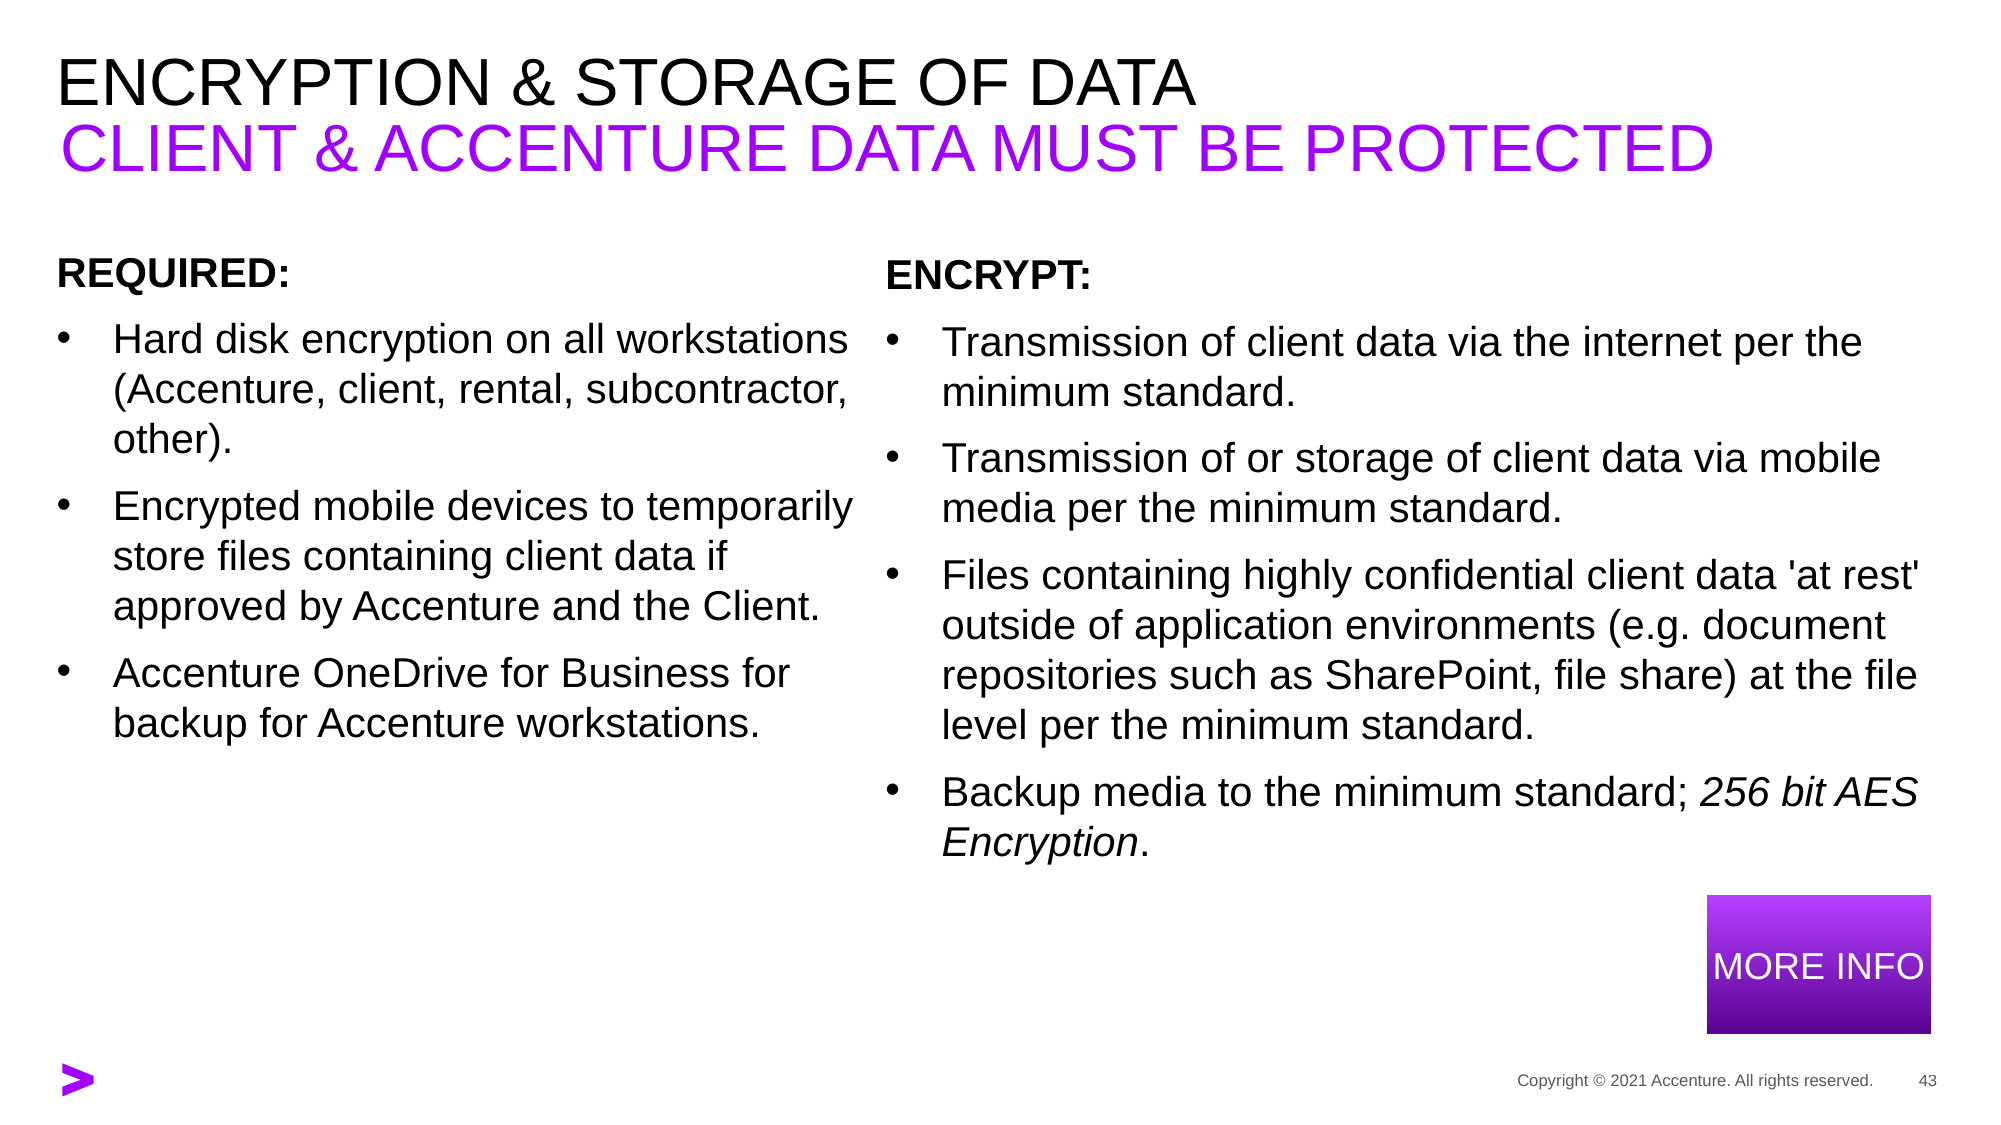

# ENCRYPTION & STORAGE OF DATA
CLIENT & ACCENTURE DATA MUST BE PROTECTED

ENCRYPT:
Transmission of client data via the internet per the minimum standard.
Transmission of or storage of client data via mobile media per the minimum standard.
Files containing highly confidential client data 'at rest' outside of application environments (e.g. document repositories such as SharePoint, file share) at the file level per the minimum standard.
Backup media to the minimum standard; 256 bit AES Encryption.

REQUIRED:
Hard disk encryption on all workstations (Accenture, client, rental, subcontractor, other).
Encrypted mobile devices to temporarily store files containing client data if approved by Accenture and the Client.
Accenture OneDrive for Business for backup for Accenture workstations.

MORE INFO
Copyright © 2021 Accenture. All rights reserved.
43